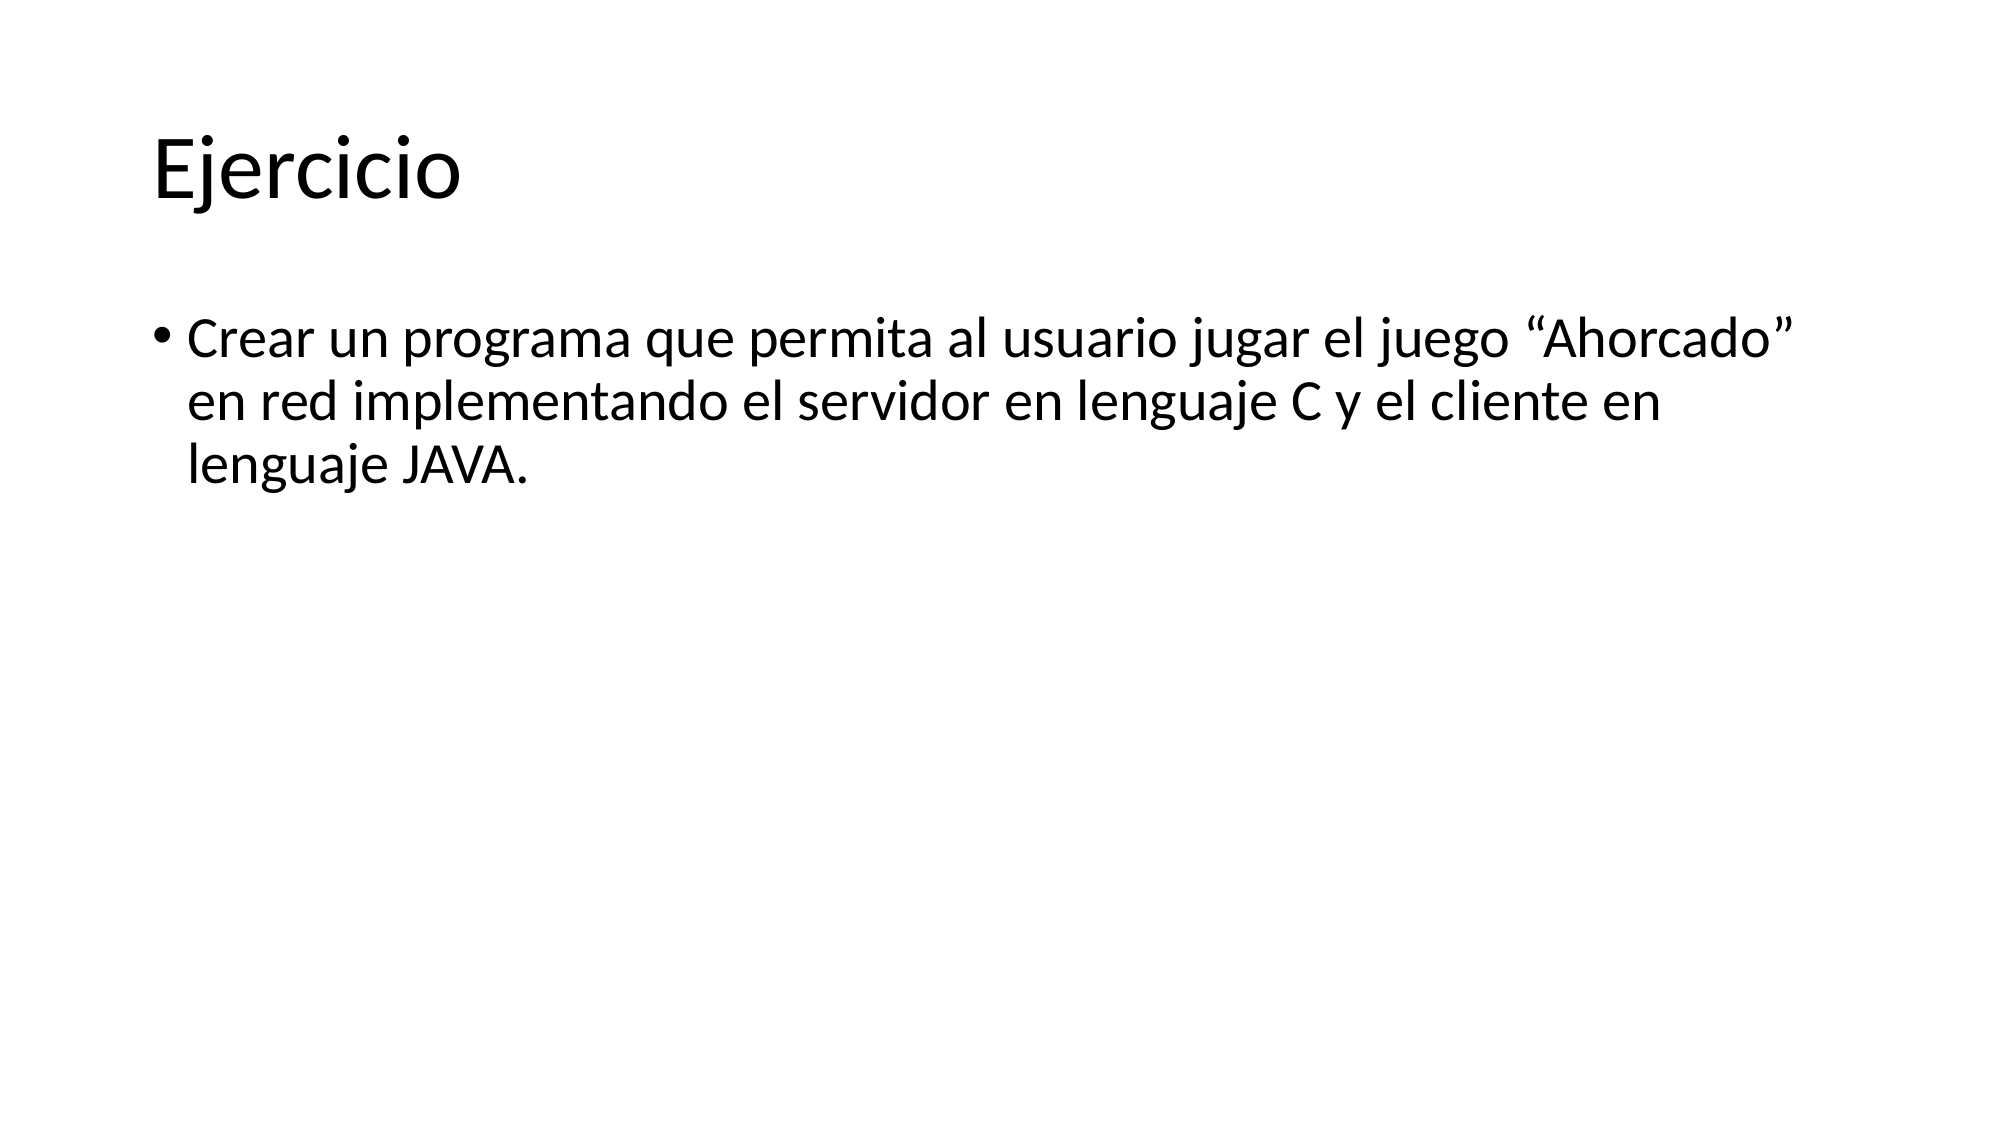

Ejercicio
Crear un programa que permita al usuario jugar el juego “Ahorcado” en red implementando el servidor en lenguaje C y el cliente en lenguaje JAVA.